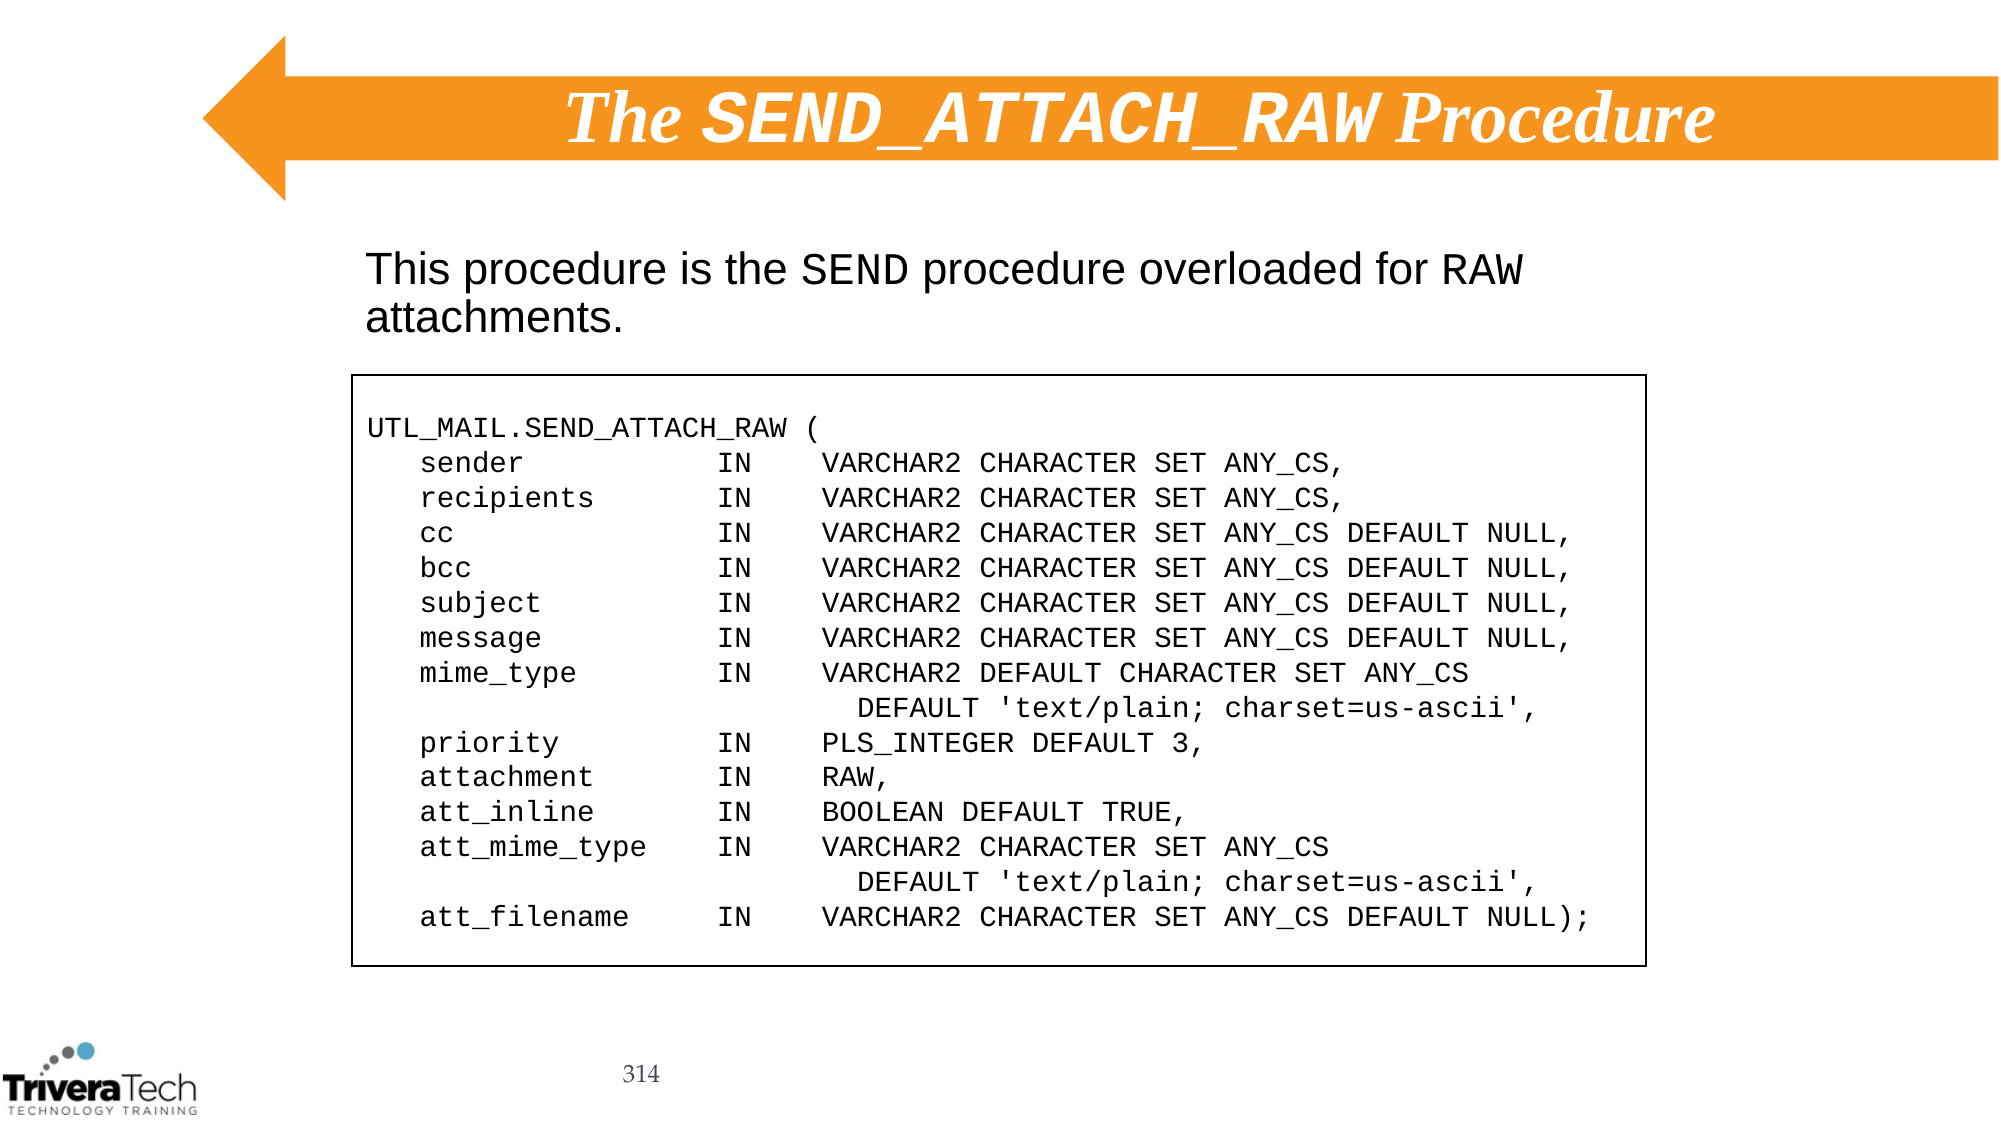

# The SEND_ATTACH_RAW Procedure
This procedure is the SEND procedure overloaded for RAW attachments.
UTL_MAIL.SEND_ATTACH_RAW (
   sender           IN    VARCHAR2 CHARACTER SET ANY_CS,
   recipients       IN    VARCHAR2 CHARACTER SET ANY_CS,
   cc               IN    VARCHAR2 CHARACTER SET ANY_CS DEFAULT NULL,
   bcc              IN    VARCHAR2 CHARACTER SET ANY_CS DEFAULT NULL,
   subject          IN    VARCHAR2 CHARACTER SET ANY_CS DEFAULT NULL,
   message          IN    VARCHAR2 CHARACTER SET ANY_CS DEFAULT NULL,
   mime_type        IN    VARCHAR2 DEFAULT CHARACTER SET ANY_CS
                            DEFAULT 'text/plain; charset=us-ascii',
   priority         IN    PLS_INTEGER DEFAULT 3,
   attachment       IN    RAW,
   att_inline       IN    BOOLEAN DEFAULT TRUE,
   att_mime_type    IN    VARCHAR2 CHARACTER SET ANY_CS
                            DEFAULT 'text/plain; charset=us-ascii',
   att_filename     IN    VARCHAR2 CHARACTER SET ANY_CS DEFAULT NULL);
314